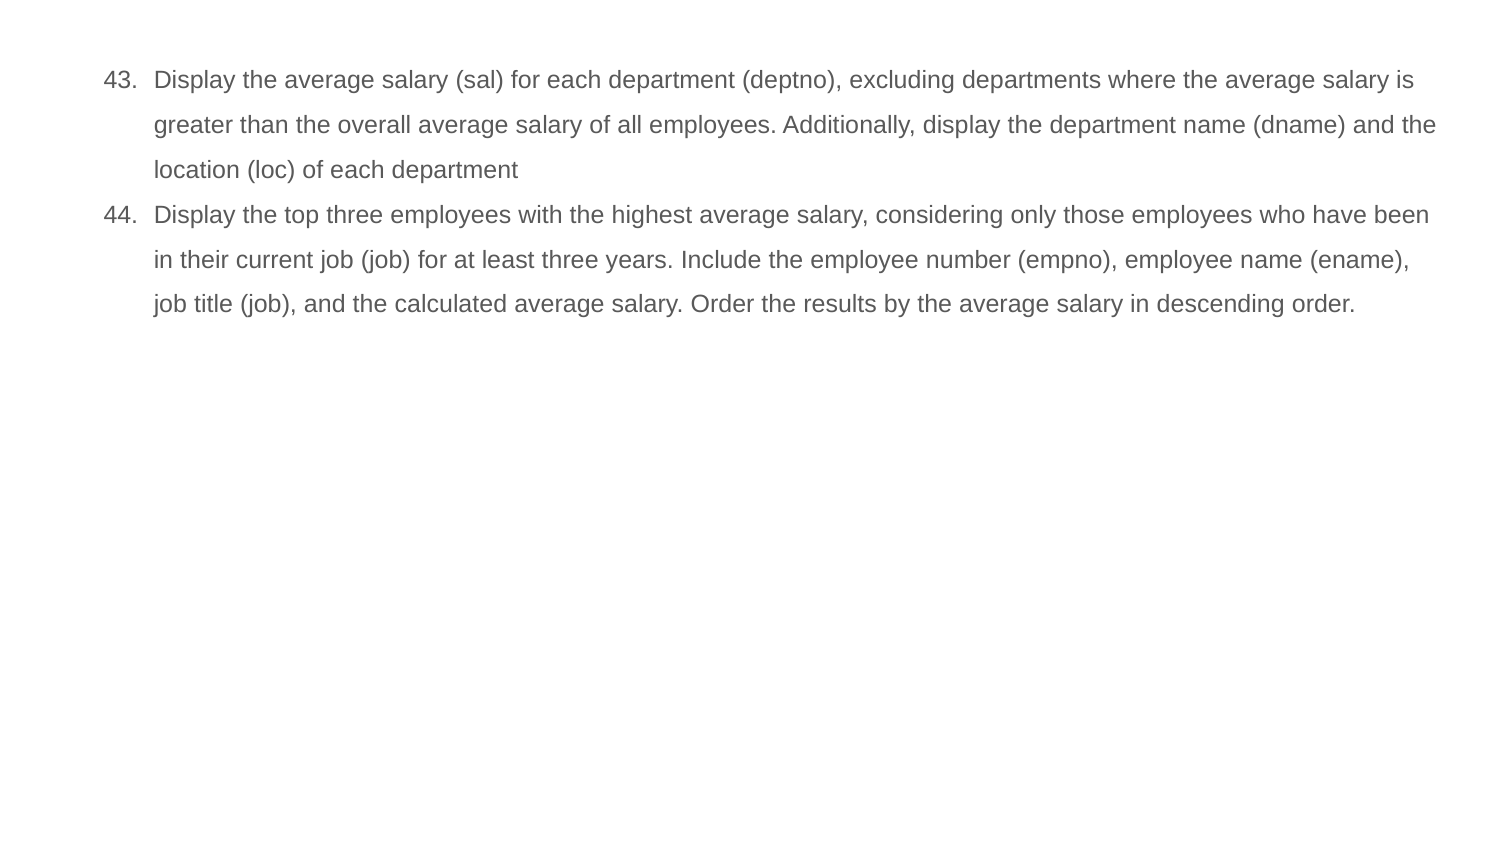

Display the average salary (sal) for each department (deptno), excluding departments where the average salary is greater than the overall average salary of all employees. Additionally, display the department name (dname) and the location (loc) of each department
Display the top three employees with the highest average salary, considering only those employees who have been in their current job (job) for at least three years. Include the employee number (empno), employee name (ename), job title (job), and the calculated average salary. Order the results by the average salary in descending order.